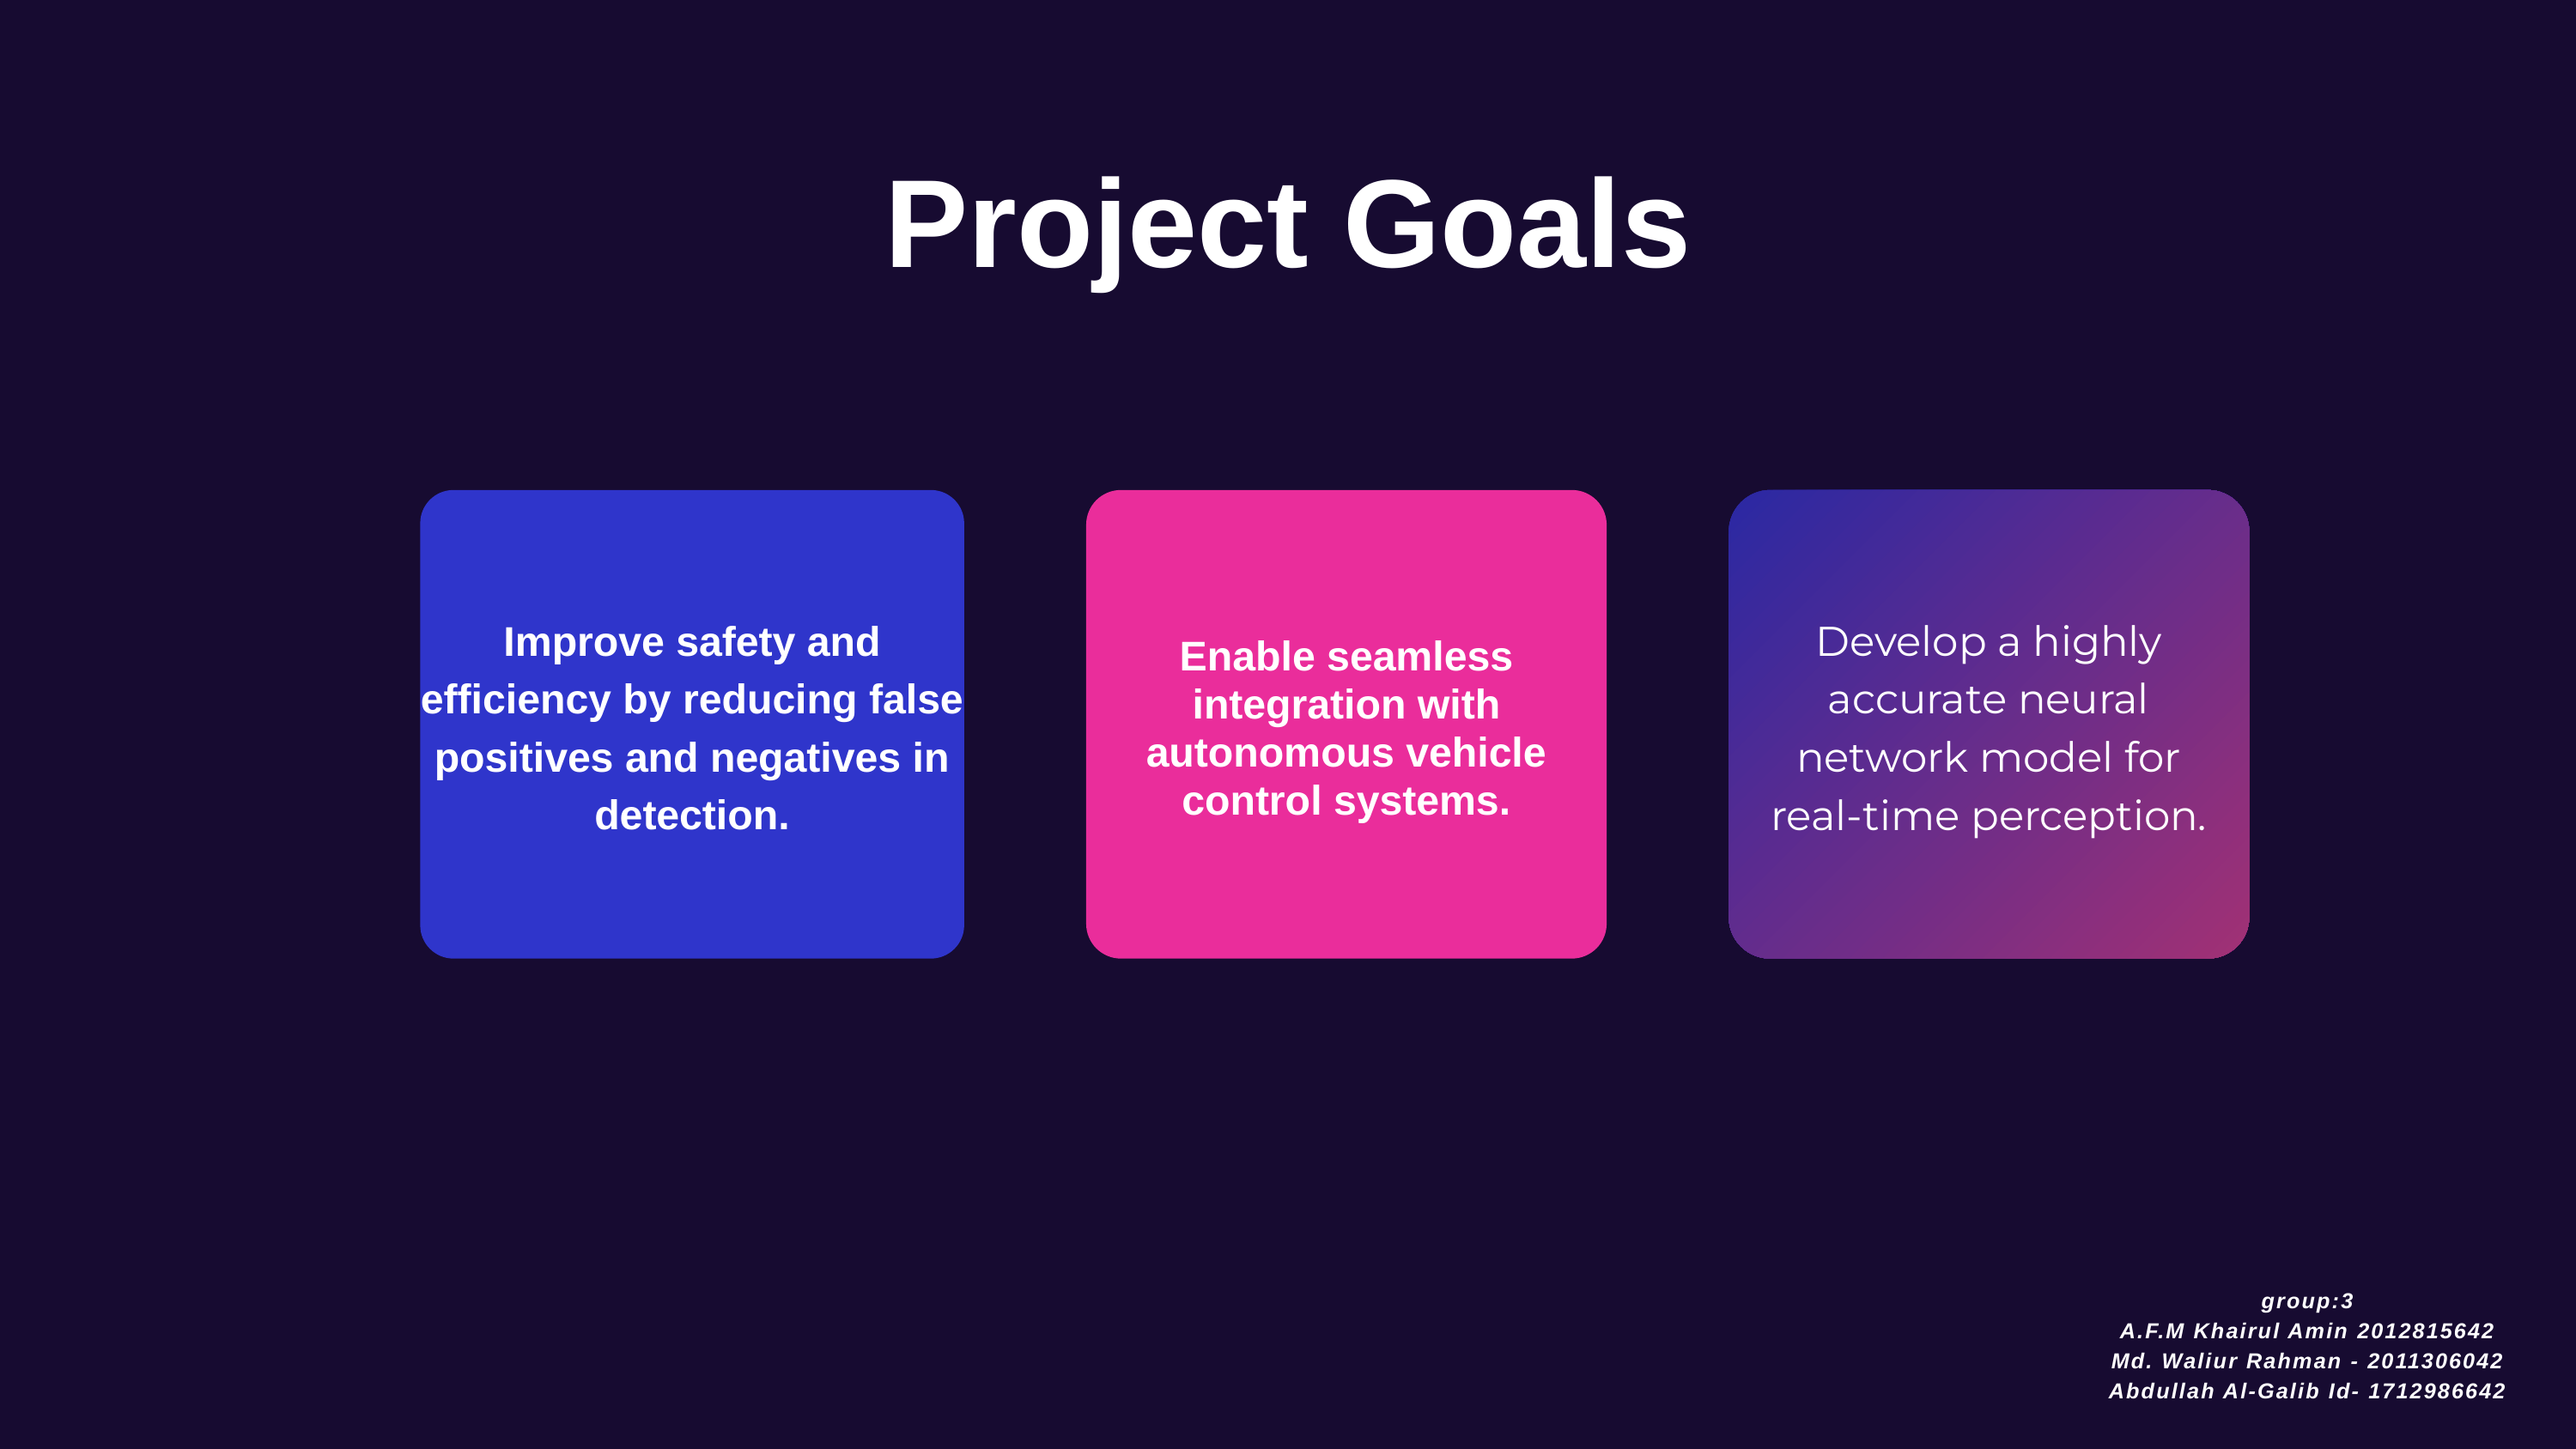

Project Goals

Improve safety and efficiency by reducing false positives and negatives in detection.
Develop a highly accurate neural network model for real-time perception.
Enable seamless integration with autonomous vehicle control systems.
group:3
A.F.M Khairul Amin 2012815642
Md. Waliur Rahman - 2011306042
Abdullah Al-Galib Id- 1712986642